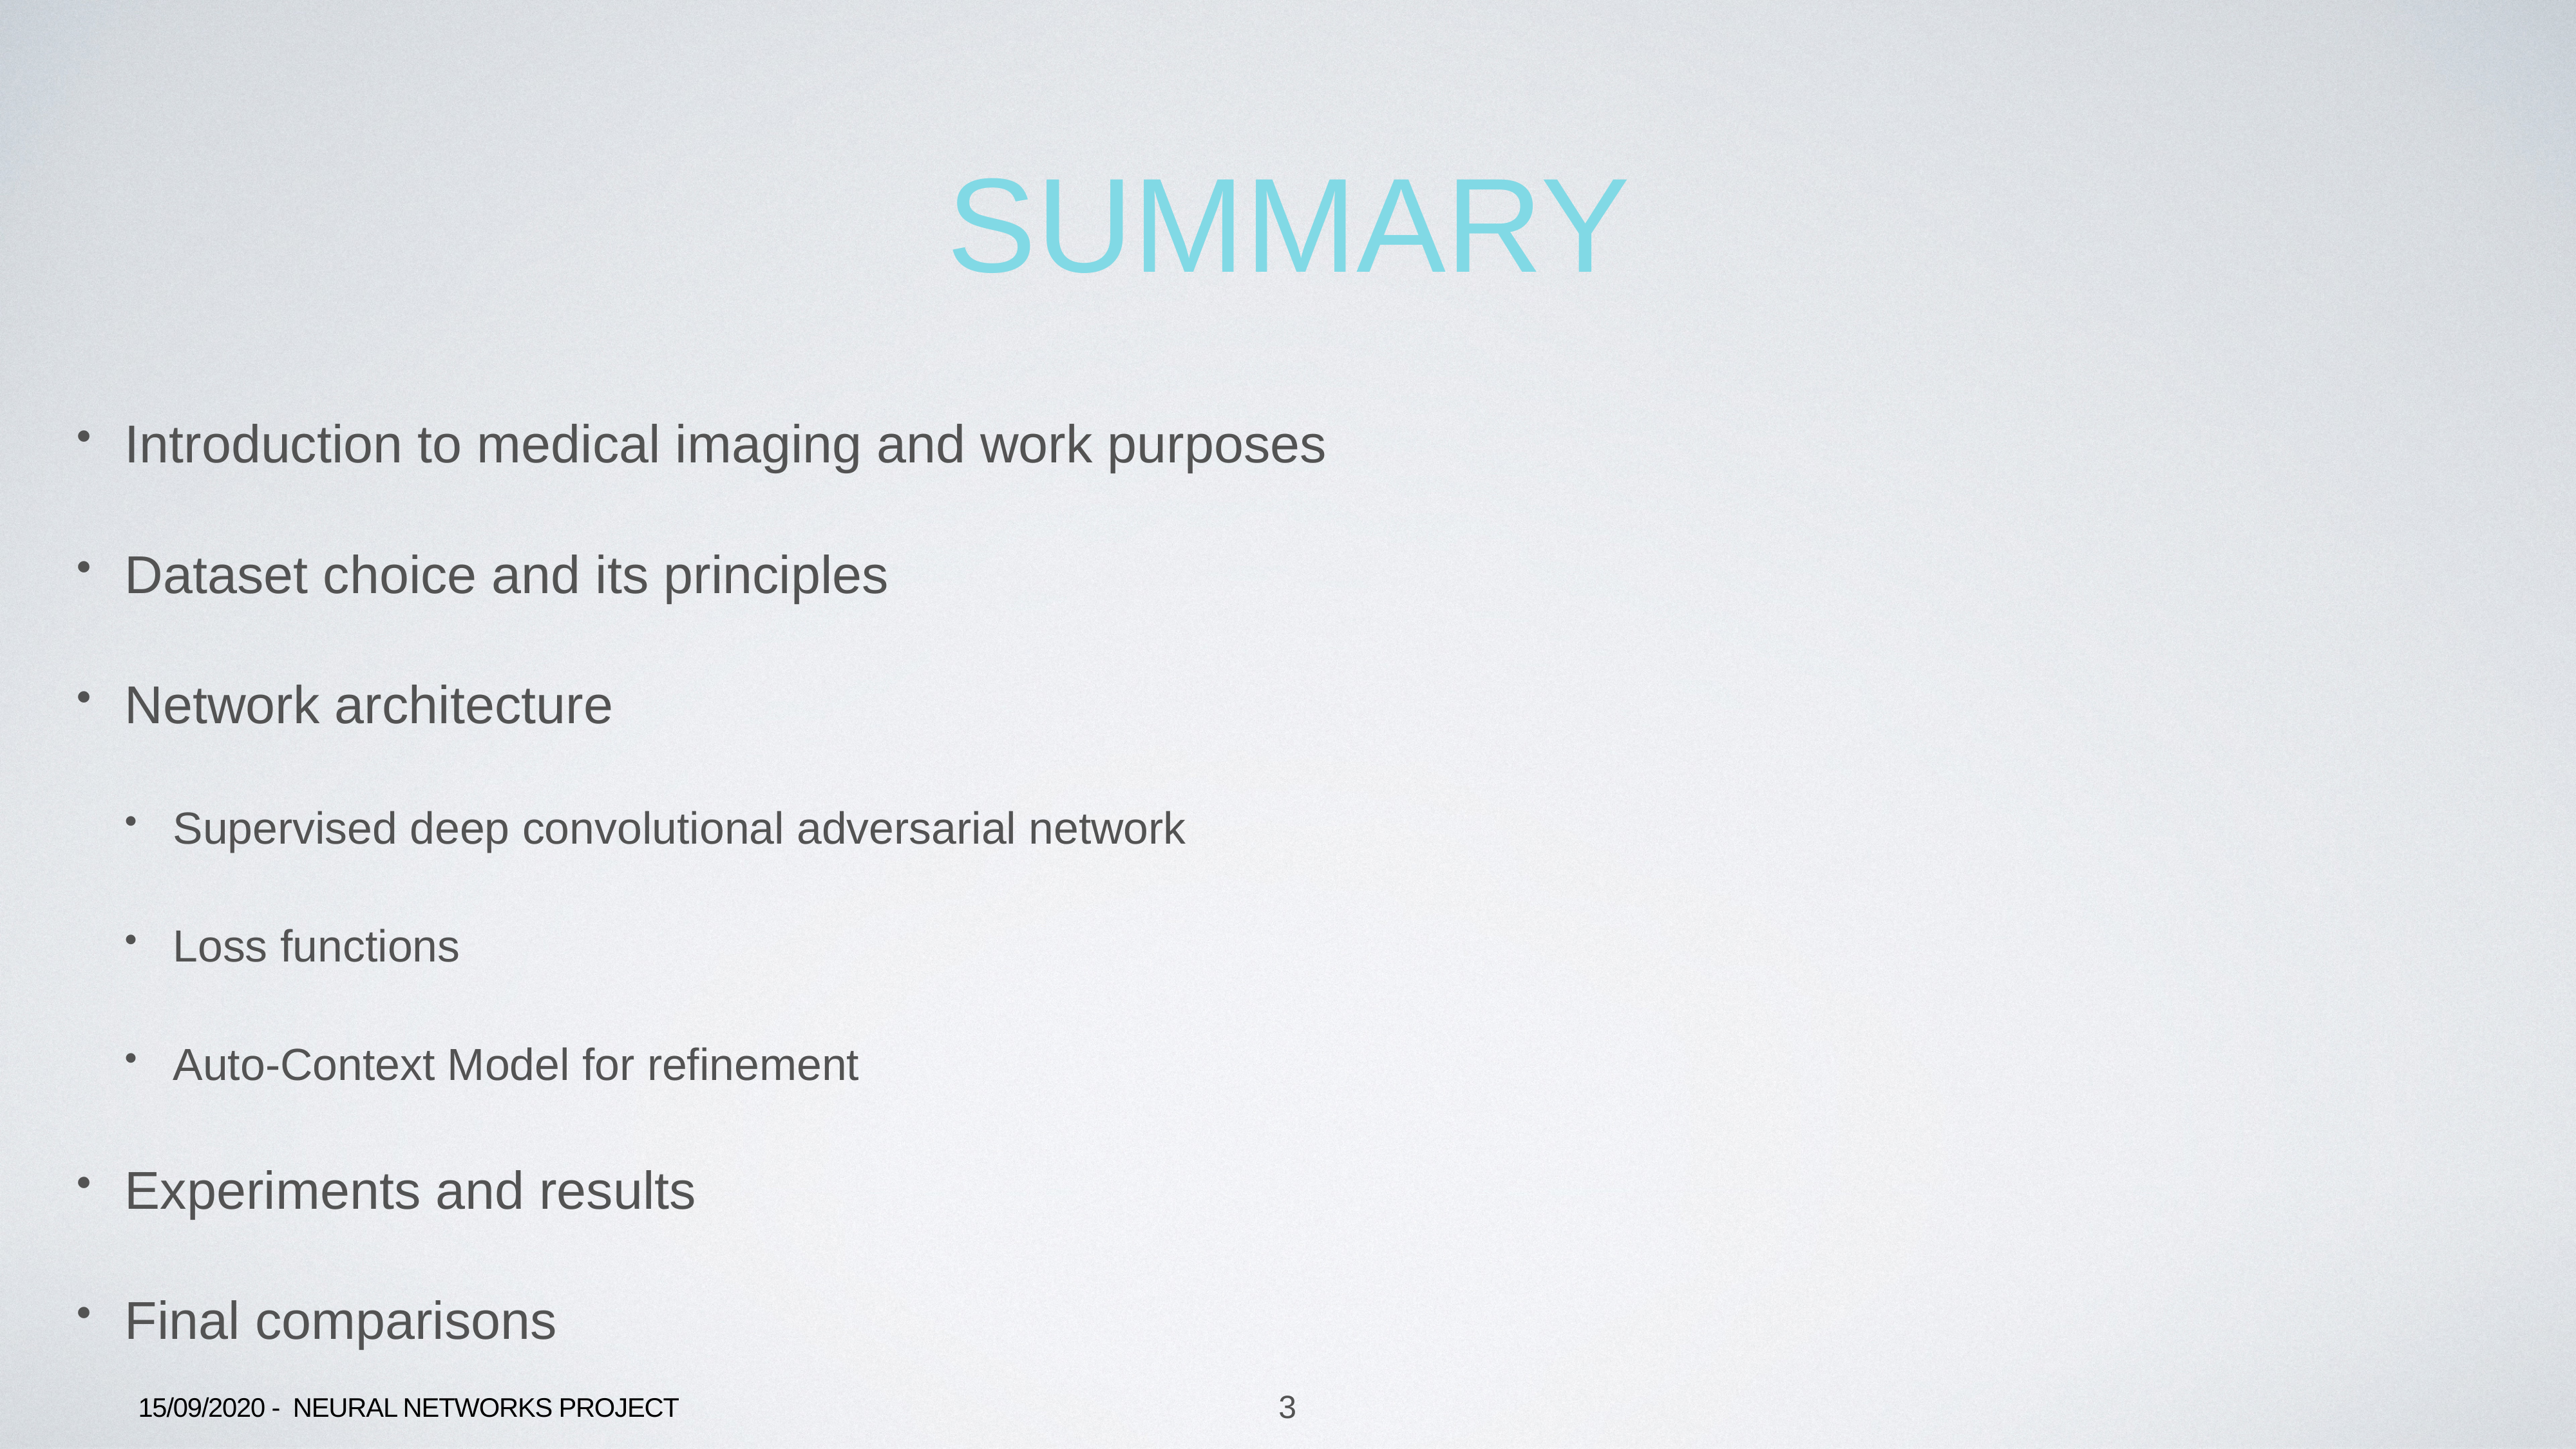

# SUMMARY
Introduction to medical imaging and work purposes
Dataset choice and its principles
Network architecture
Supervised deep convolutional adversarial network
Loss functions
Auto-Context Model for refinement
Experiments and results
Final comparisons
3
15/09/2020 -  neural networks project